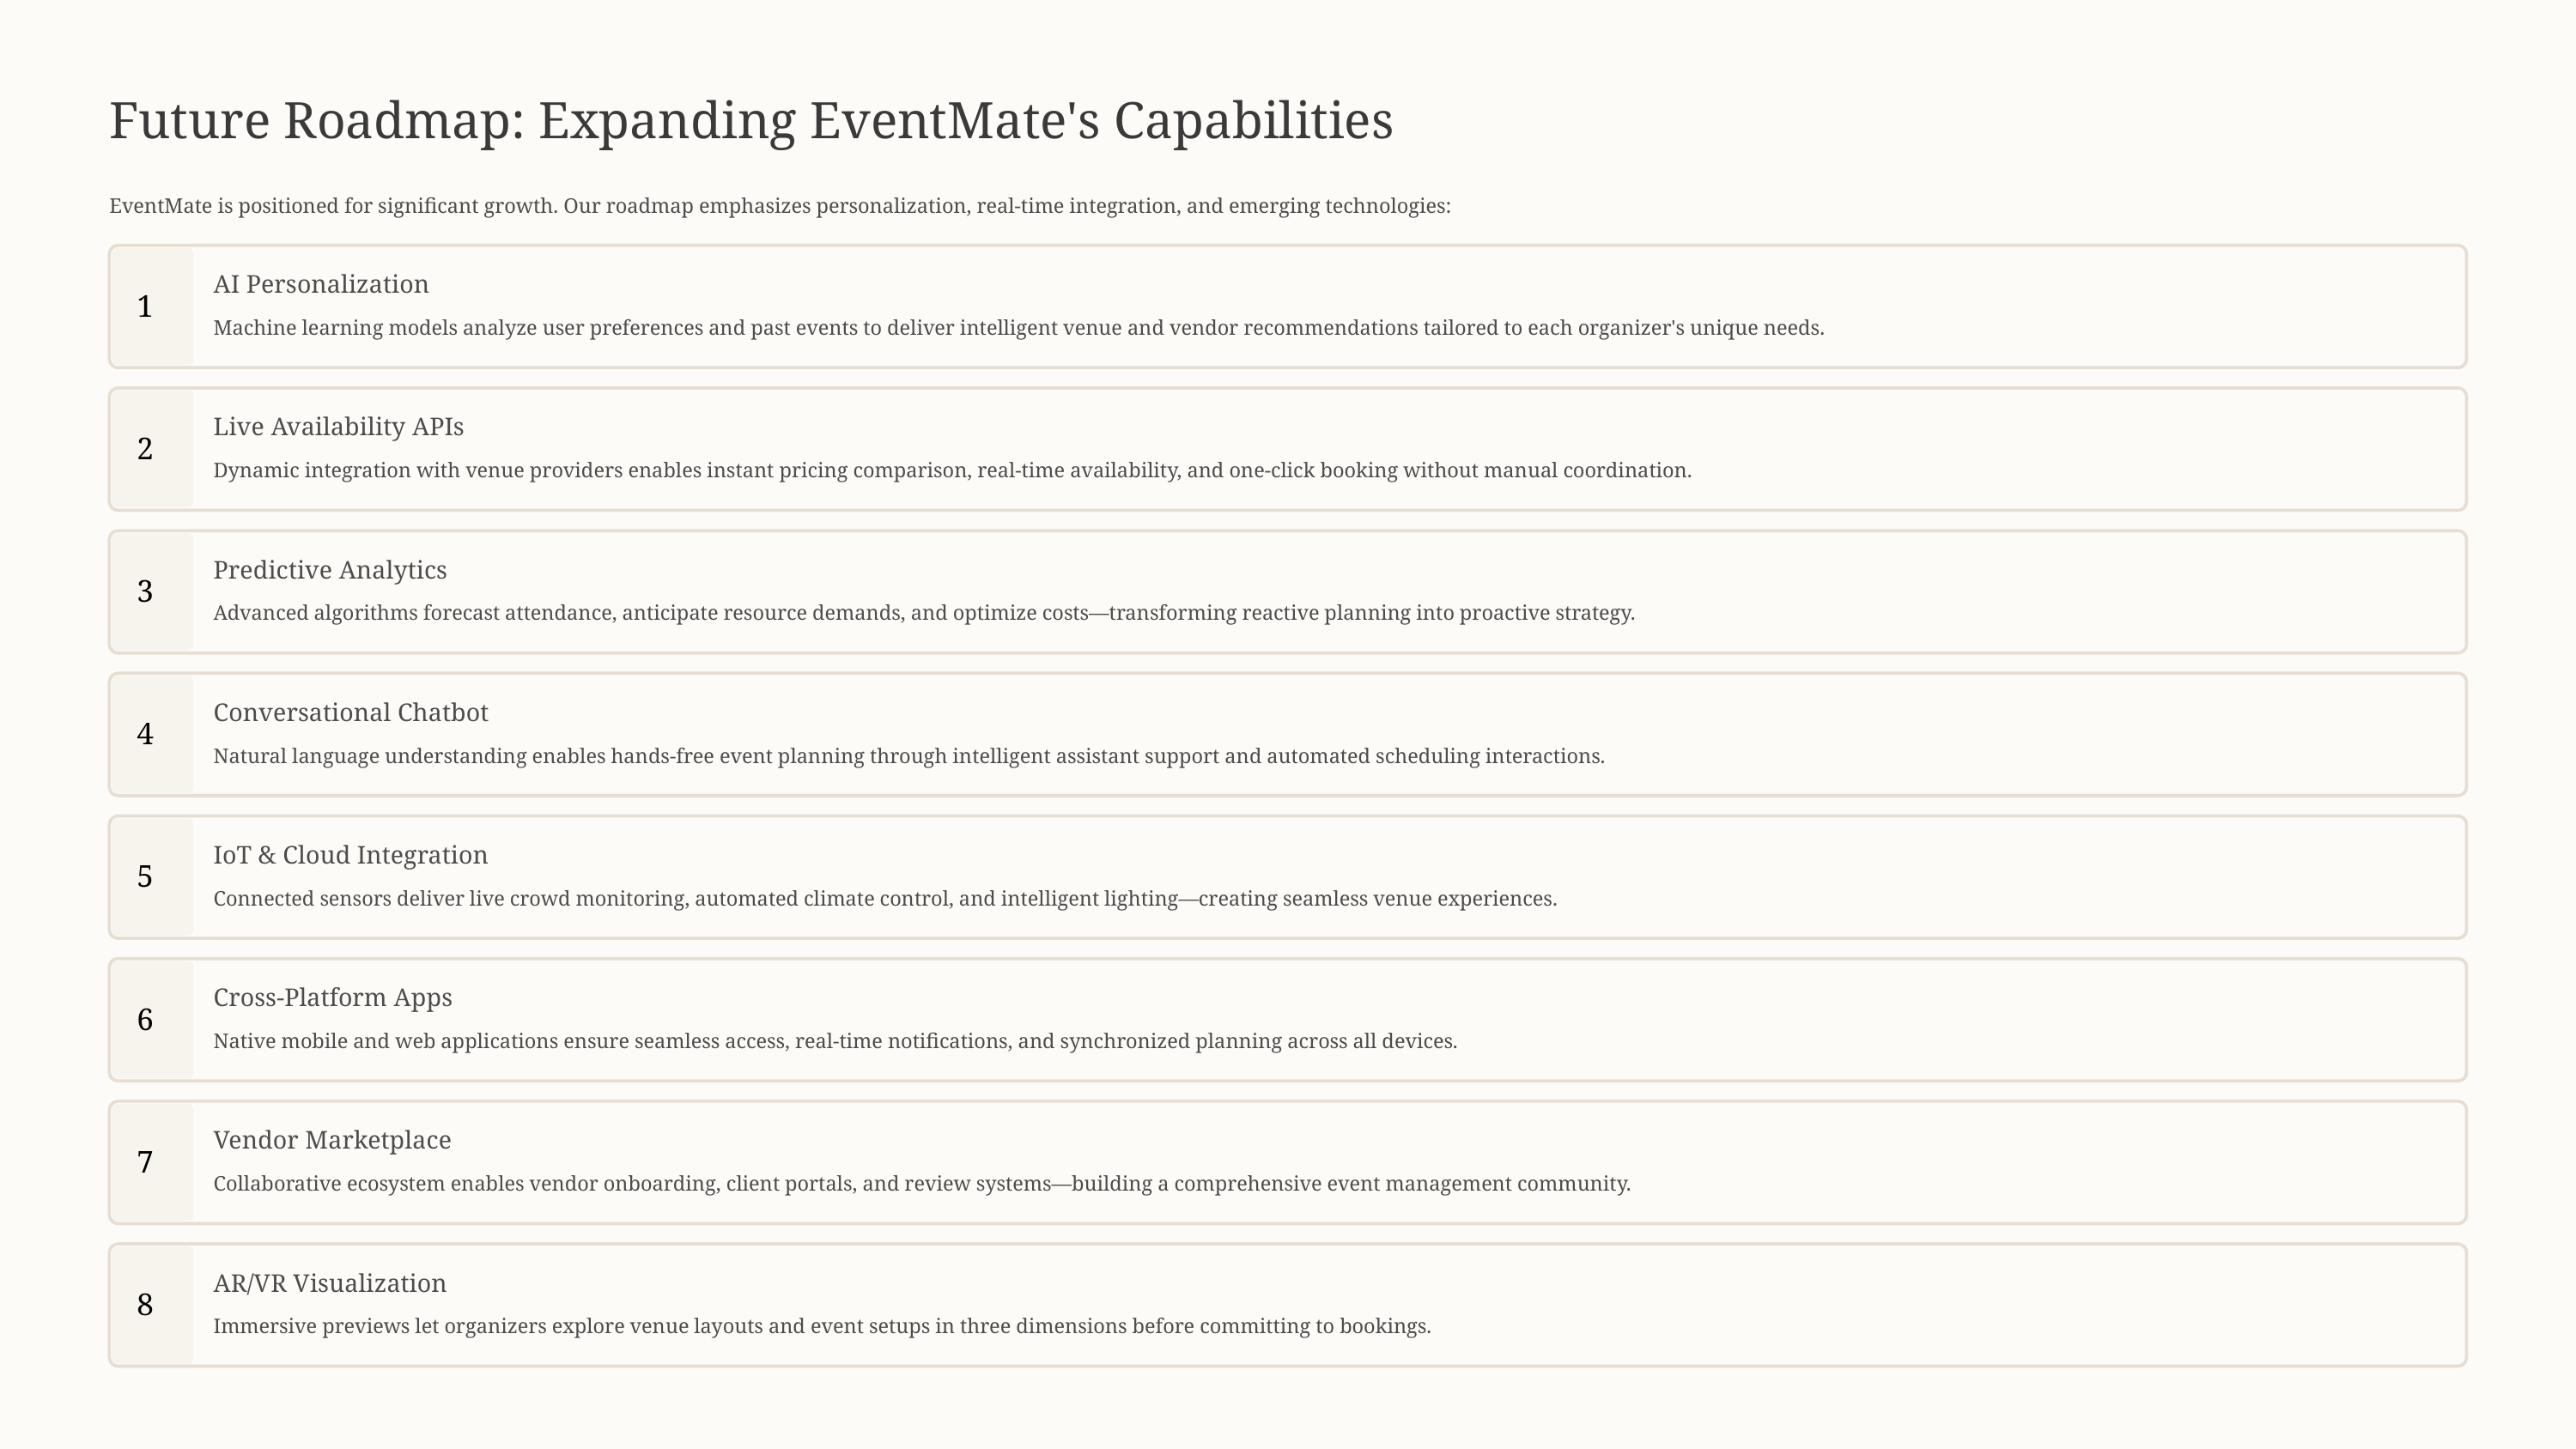

Future Roadmap: Expanding EventMate's Capabilities
EventMate is positioned for significant growth. Our roadmap emphasizes personalization, real-time integration, and emerging technologies:

AI Personalization
1
Machine learning models analyze user preferences and past events to deliver intelligent venue and vendor recommendations tailored to each organizer's unique needs.

Live Availability APIs
2
Dynamic integration with venue providers enables instant pricing comparison, real-time availability, and one-click booking without manual coordination.

Predictive Analytics
3
Advanced algorithms forecast attendance, anticipate resource demands, and optimize costs—transforming reactive planning into proactive strategy.

Conversational Chatbot
4
Natural language understanding enables hands-free event planning through intelligent assistant support and automated scheduling interactions.

IoT & Cloud Integration
5
Connected sensors deliver live crowd monitoring, automated climate control, and intelligent lighting—creating seamless venue experiences.

Cross-Platform Apps
6
Native mobile and web applications ensure seamless access, real-time notifications, and synchronized planning across all devices.

Vendor Marketplace
7
Collaborative ecosystem enables vendor onboarding, client portals, and review systems—building a comprehensive event management community.

AR/VR Visualization
8
Immersive previews let organizers explore venue layouts and event setups in three dimensions before committing to bookings.